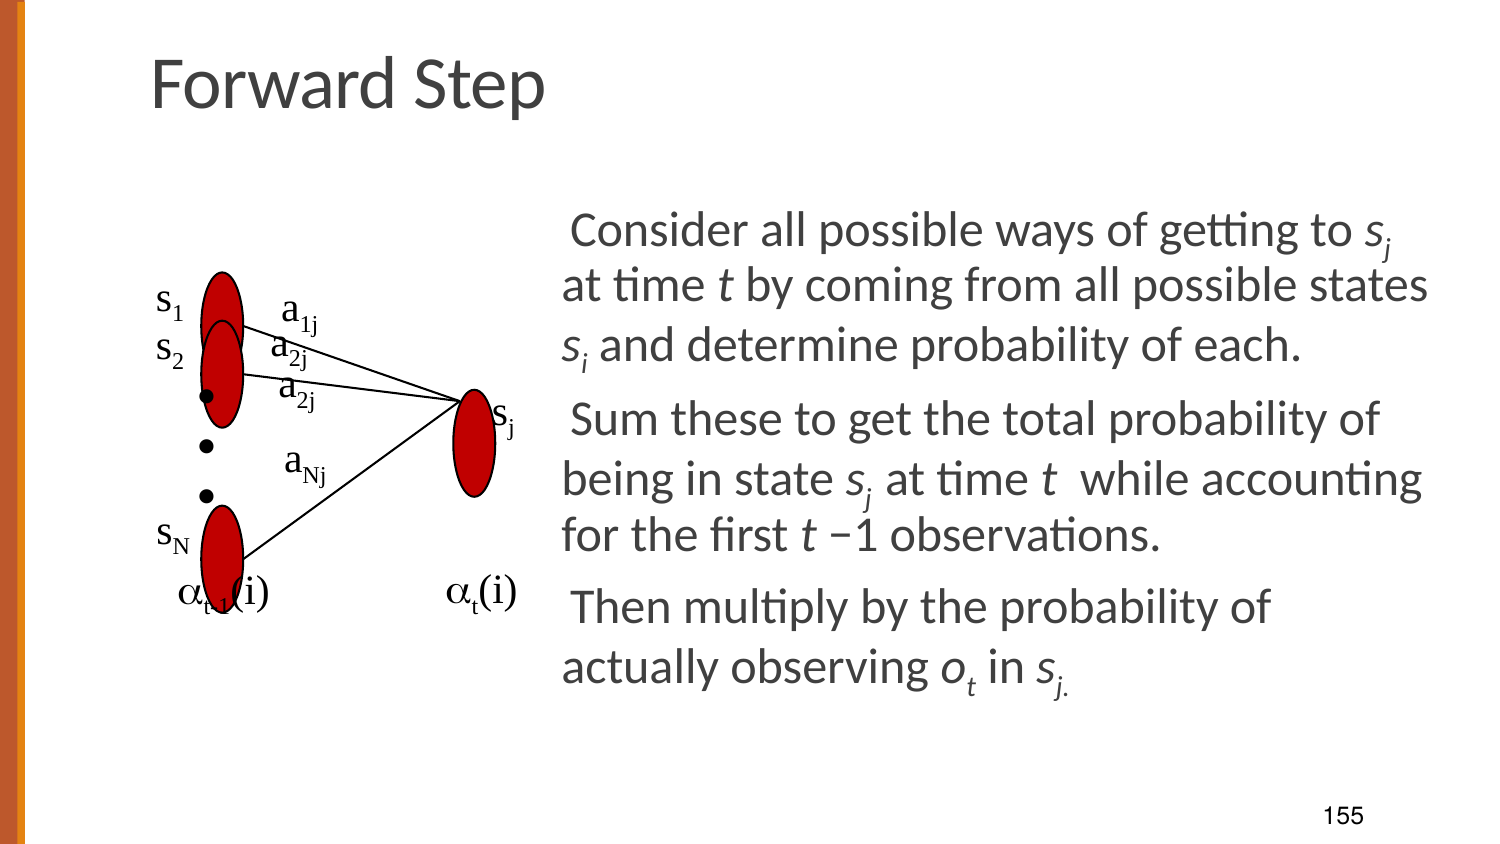

# Forward Step
Consider all possible ways of getting to sj at time t by coming from all possible states si and determine probability of each.
Sum these to get the total probability of being in state sj  at time t  while accounting for the first t −1 observations.
Then multiply by the probability of actually observing ot in sj.
s1

a1j
a2j
s2

a2j
•
•
•
sj

aNj
sN

αt(i)
αt-1(i)
155